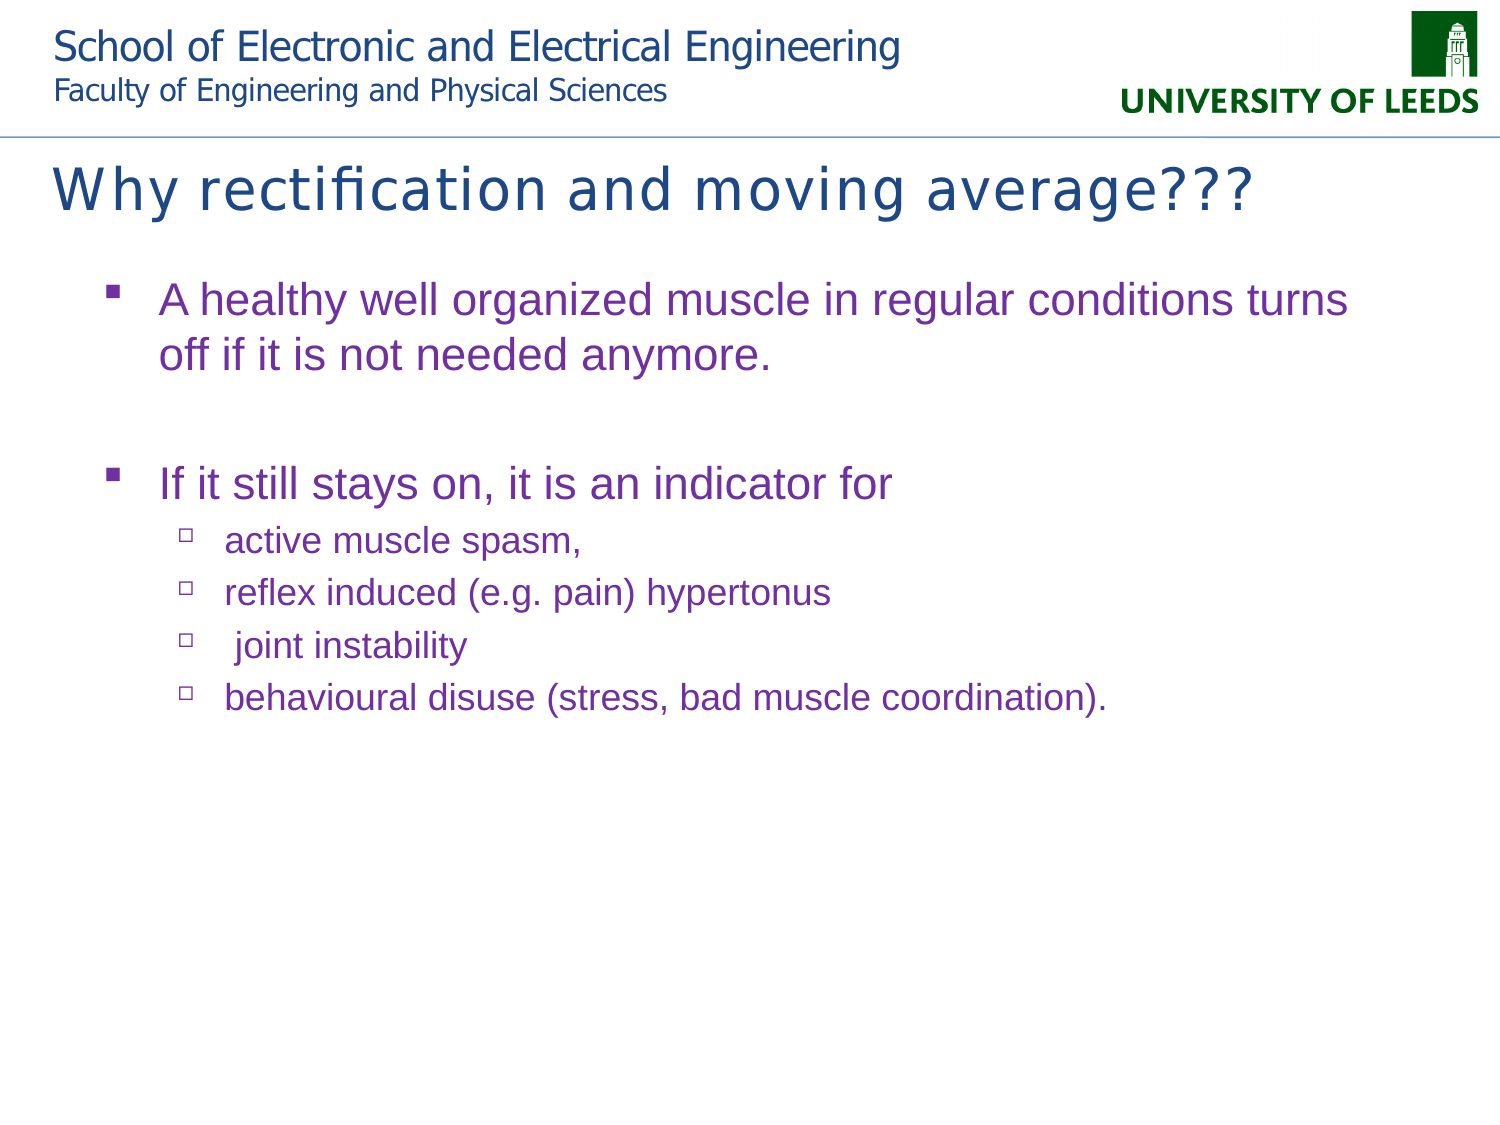

# Why rectification and moving average???
A healthy well organized muscle in regular conditions turns off if it is not needed anymore.

If it still stays on, it is an indicator for
active muscle spasm,
reflex induced (e.g. pain) hypertonus
 joint instability
behavioural disuse (stress, bad muscle coordination).